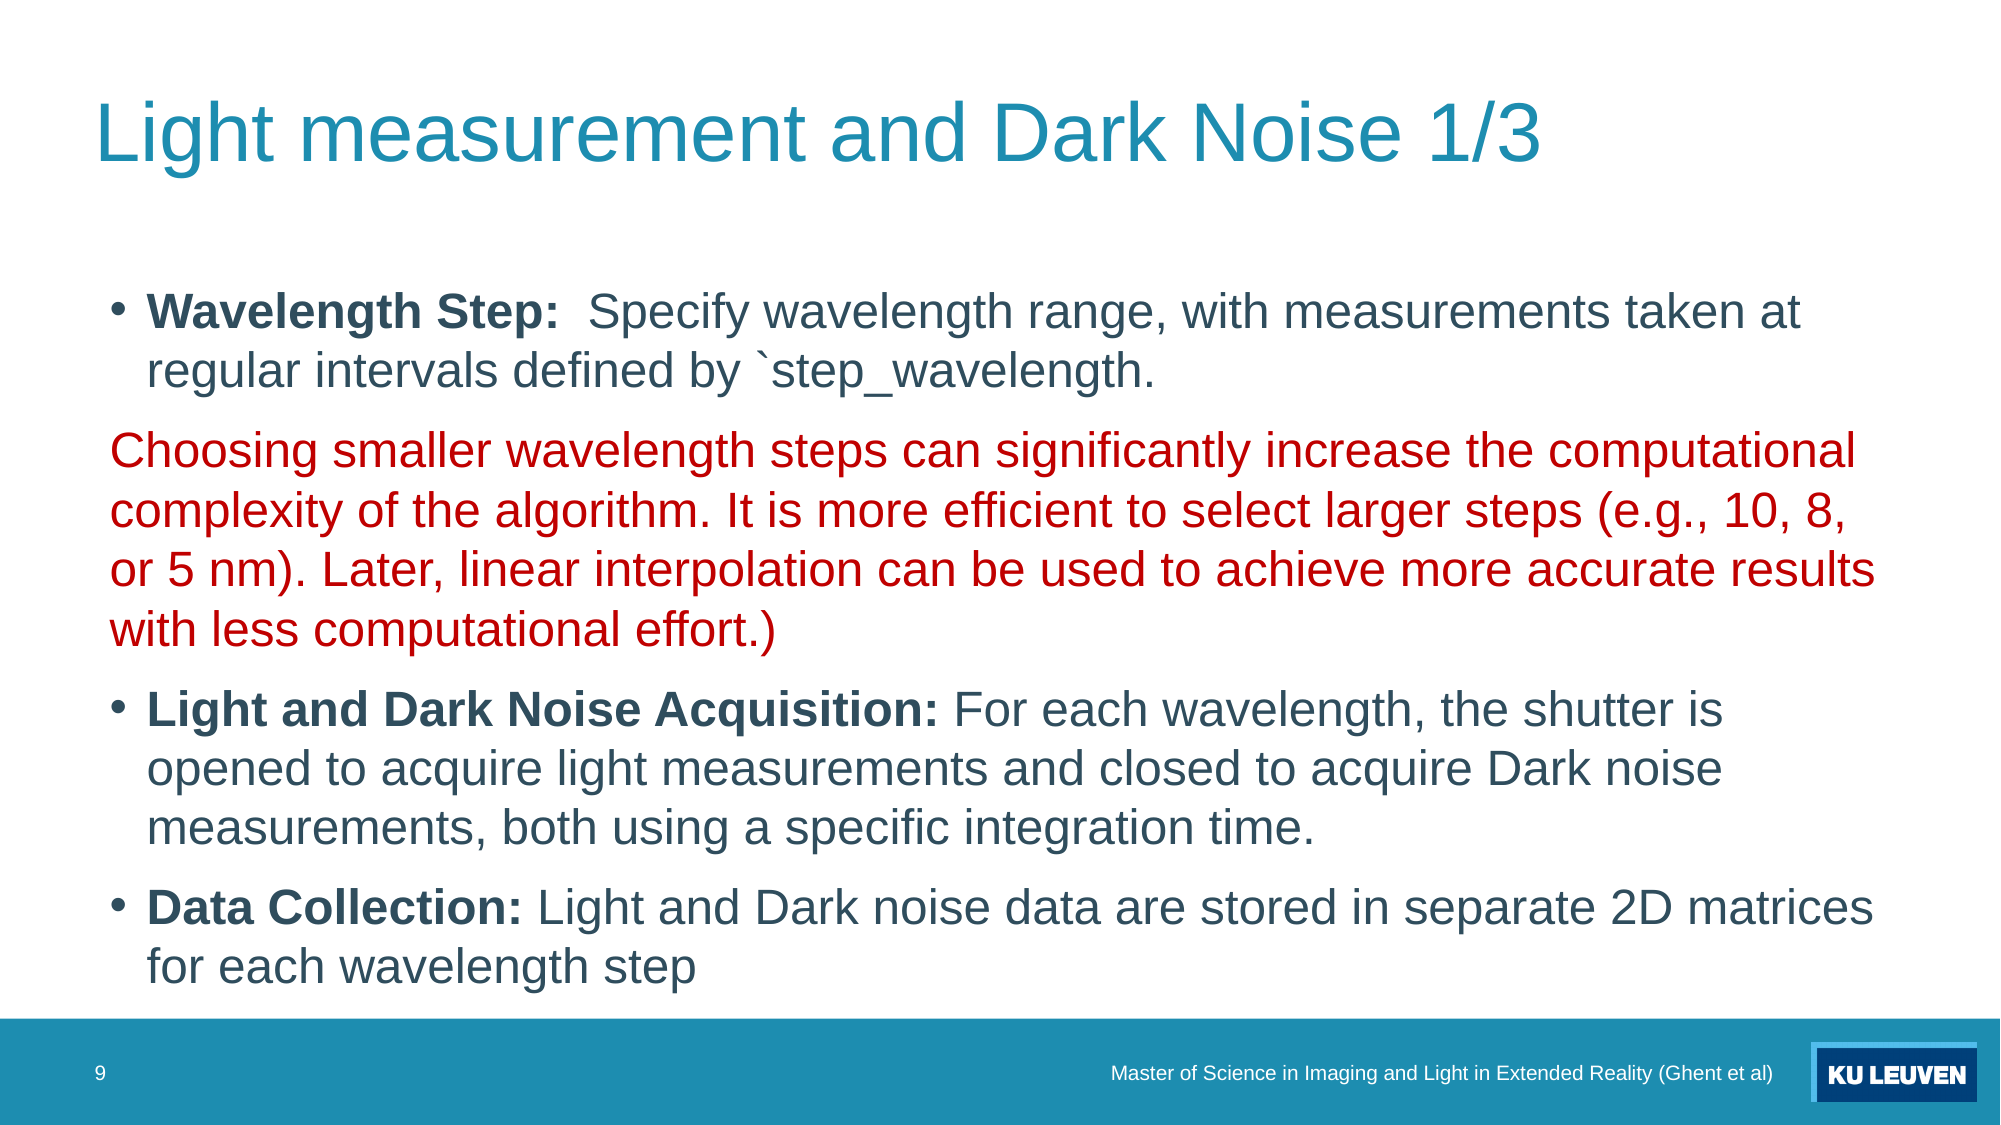

# Light measurement and Dark Noise 1/3
Wavelength Step:  Specify wavelength range, with measurements taken at regular intervals defined by `step_wavelength.
Choosing smaller wavelength steps can significantly increase the computational complexity of the algorithm. It is more efficient to select larger steps (e.g., 10, 8, or 5 nm). Later, linear interpolation can be used to achieve more accurate results with less computational effort.)
Light and Dark Noise Acquisition: For each wavelength, the shutter is opened to acquire light measurements and closed to acquire Dark noise measurements, both using a specific integration time.
Data Collection: Light and Dark noise data are stored in separate 2D matrices for each wavelength step
9
Master of Science in Imaging and Light in Extended Reality (Ghent et al)